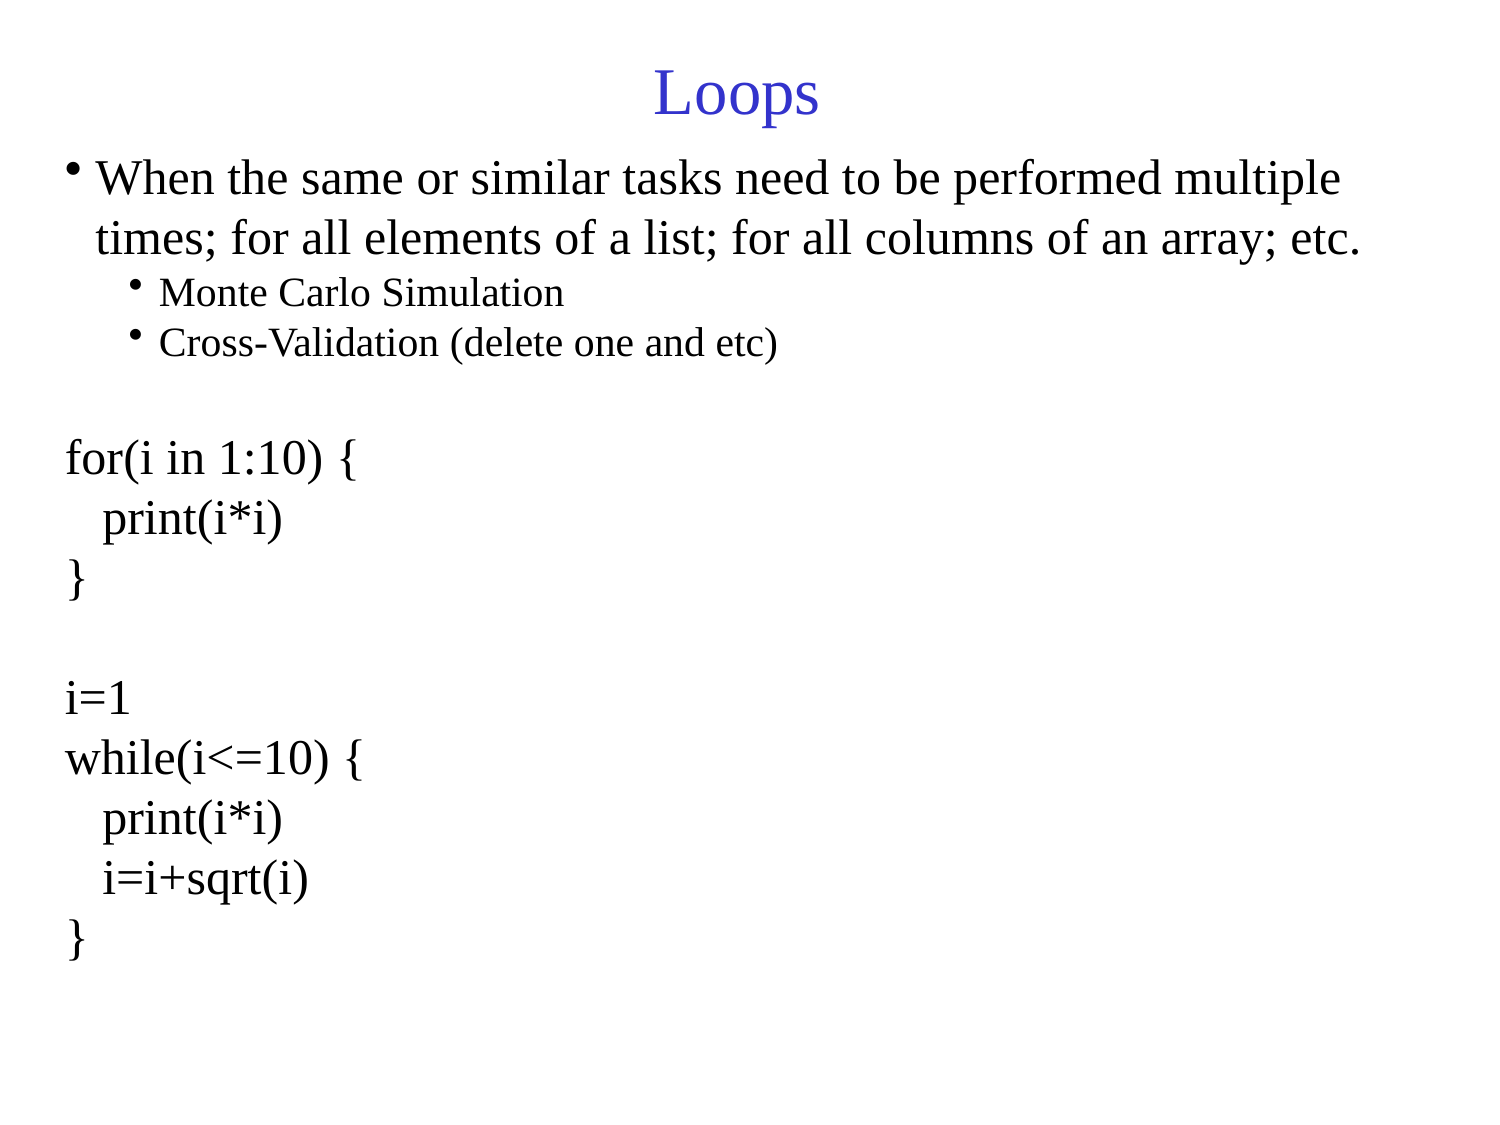

# Loops
When the same or similar tasks need to be performed multiple times; for all elements of a list; for all columns of an array; etc.
Monte Carlo Simulation
Cross-Validation (delete one and etc)

for(i in 1:10) {
   print(i*i)
}

i=1
while(i<=10) {
   print(i*i)
   i=i+sqrt(i)
}